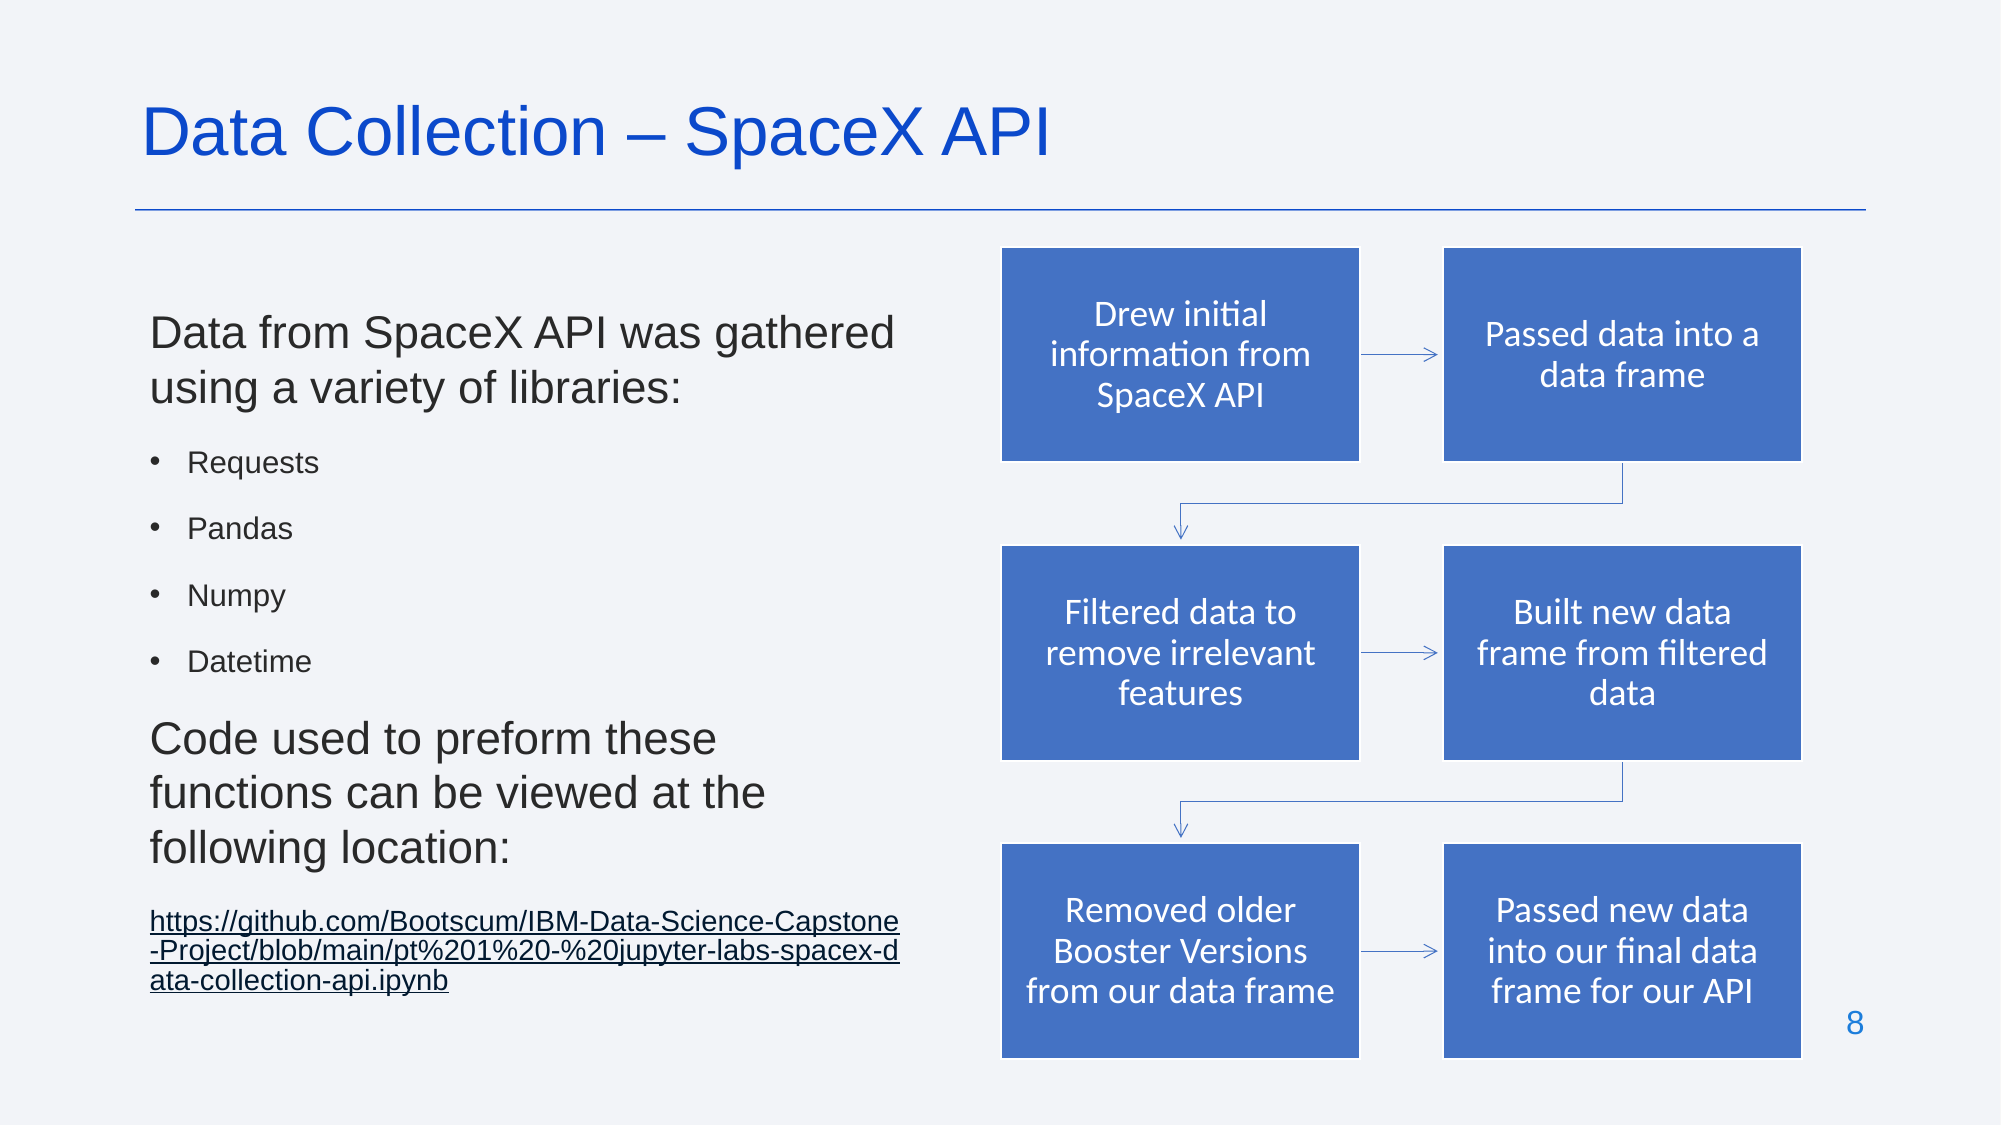

Data Collection – SpaceX API

Drew initial information from SpaceX API

Passed data into a data frame

Filtered data to remove irrelevant features

Built new data frame from filtered data

Removed older Booster Versions from our data frame
Passed new data into our final data frame for our API
Data from SpaceX API was gathered using a variety of libraries:
Requests
Pandas
Numpy
Datetime
Code used to preform these functions can be viewed at the following location:
https://github.com/Bootscum/IBM-Data-Science-Capstone-Project/blob/main/pt%201%20-%20jupyter-labs-spacex-data-collection-api.ipynb

8